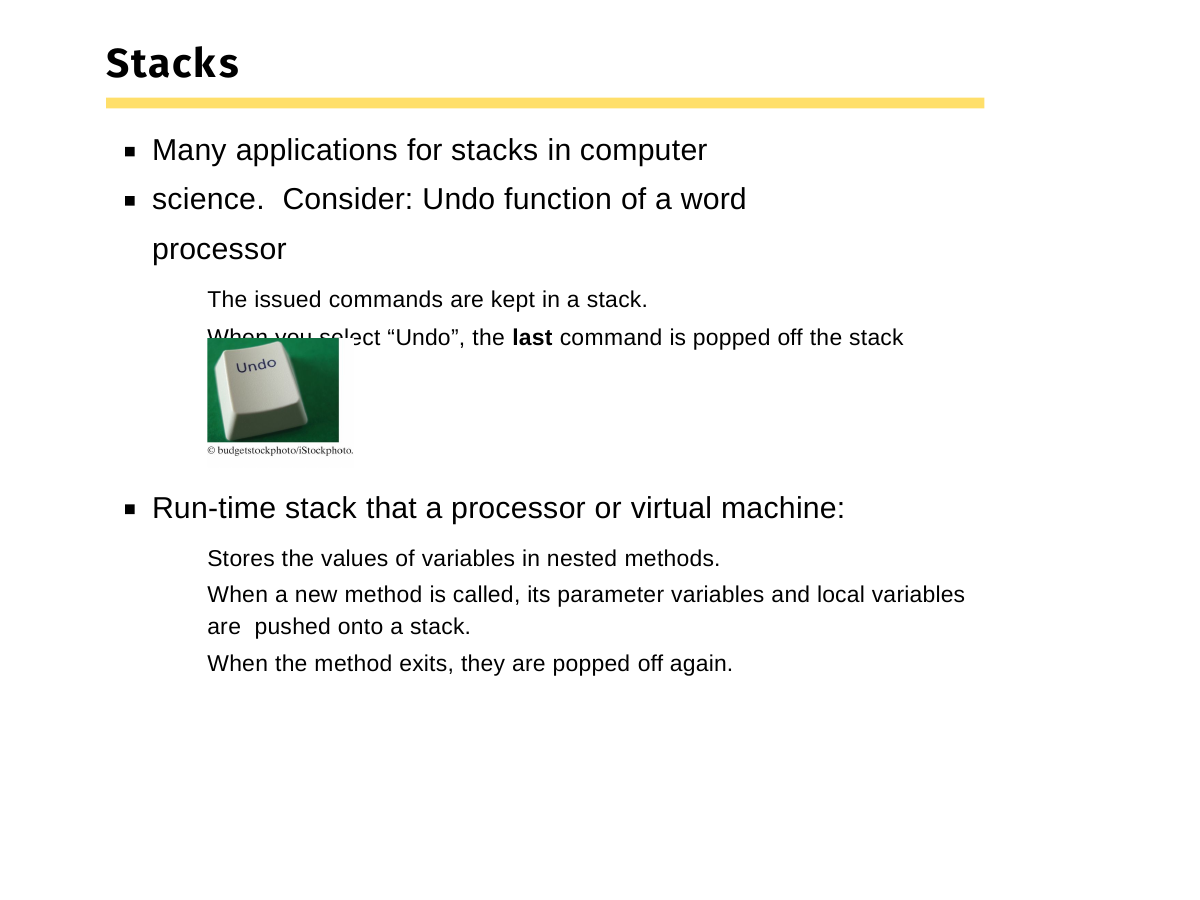

# Stacks

Many applications for stacks in computer science.  Consider: Undo function of a word processor
The issued commands are kept in a stack.
When you select “Undo”, the last command is popped off the stack and  undone.

Run-time stack that a processor or virtual machine:
Stores the values of variables in nested methods.
When a new method is called, its parameter variables and local variables are  pushed onto a stack.
When the method exits, they are popped off again.